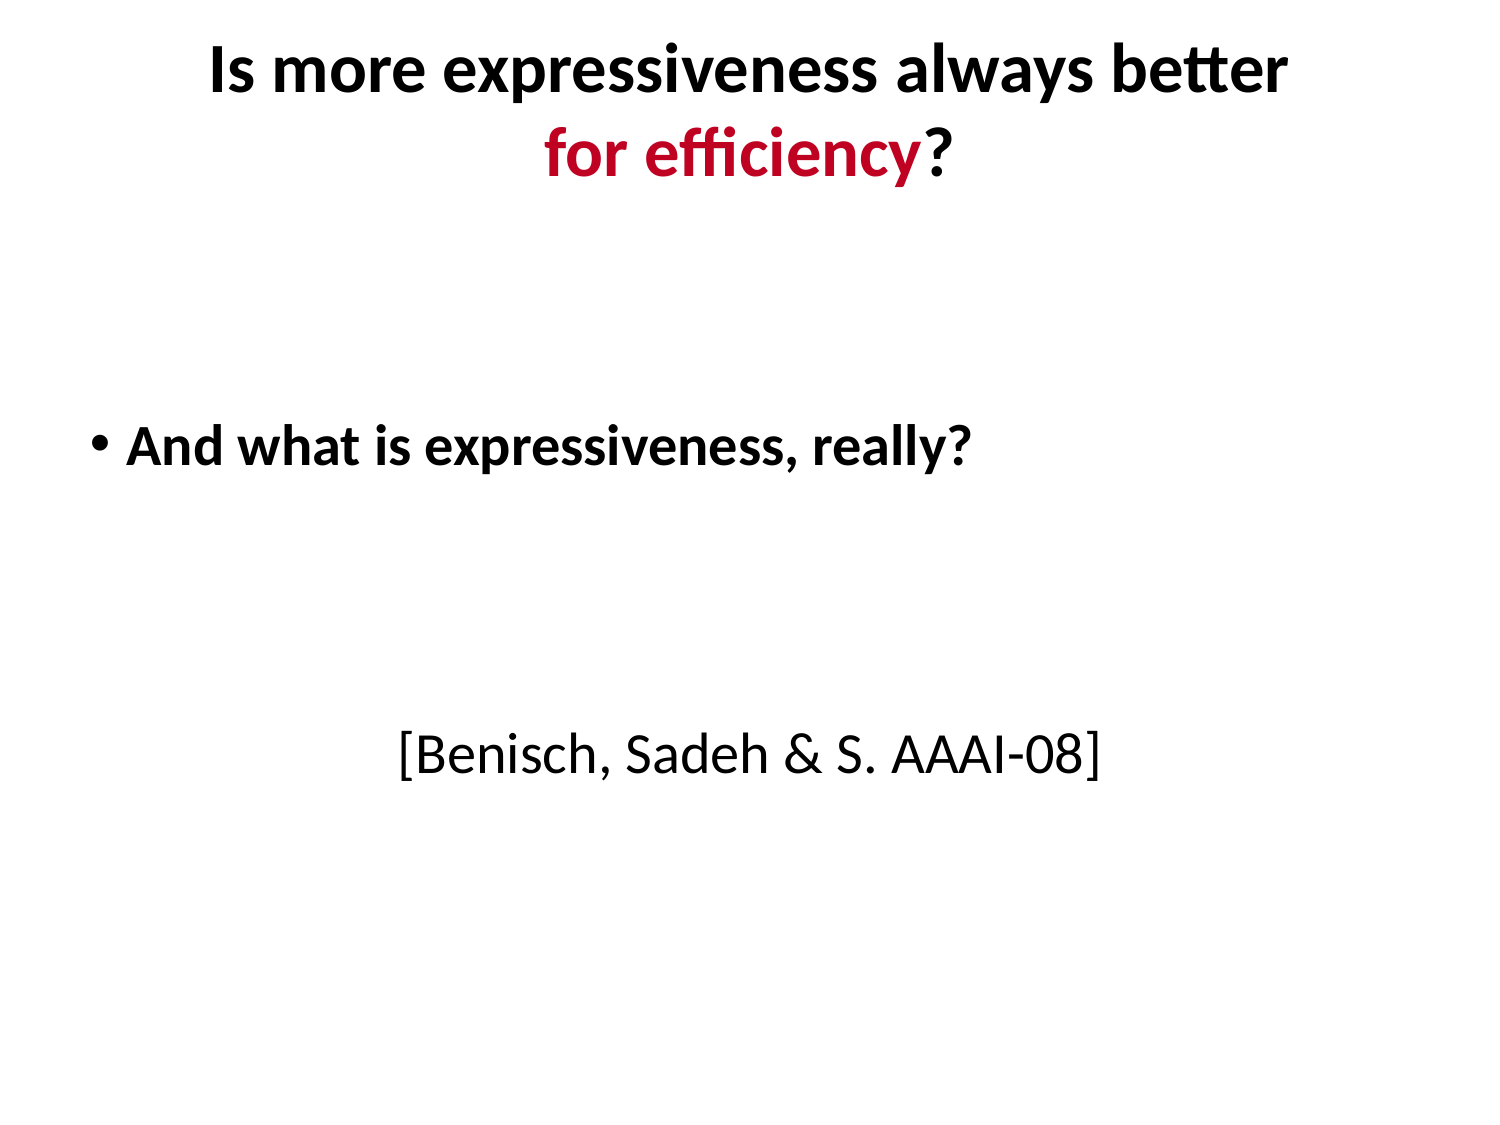

# Is more expressiveness always better for efficiency?
And what is expressiveness, really?
[Benisch, Sadeh & S. AAAI-08]